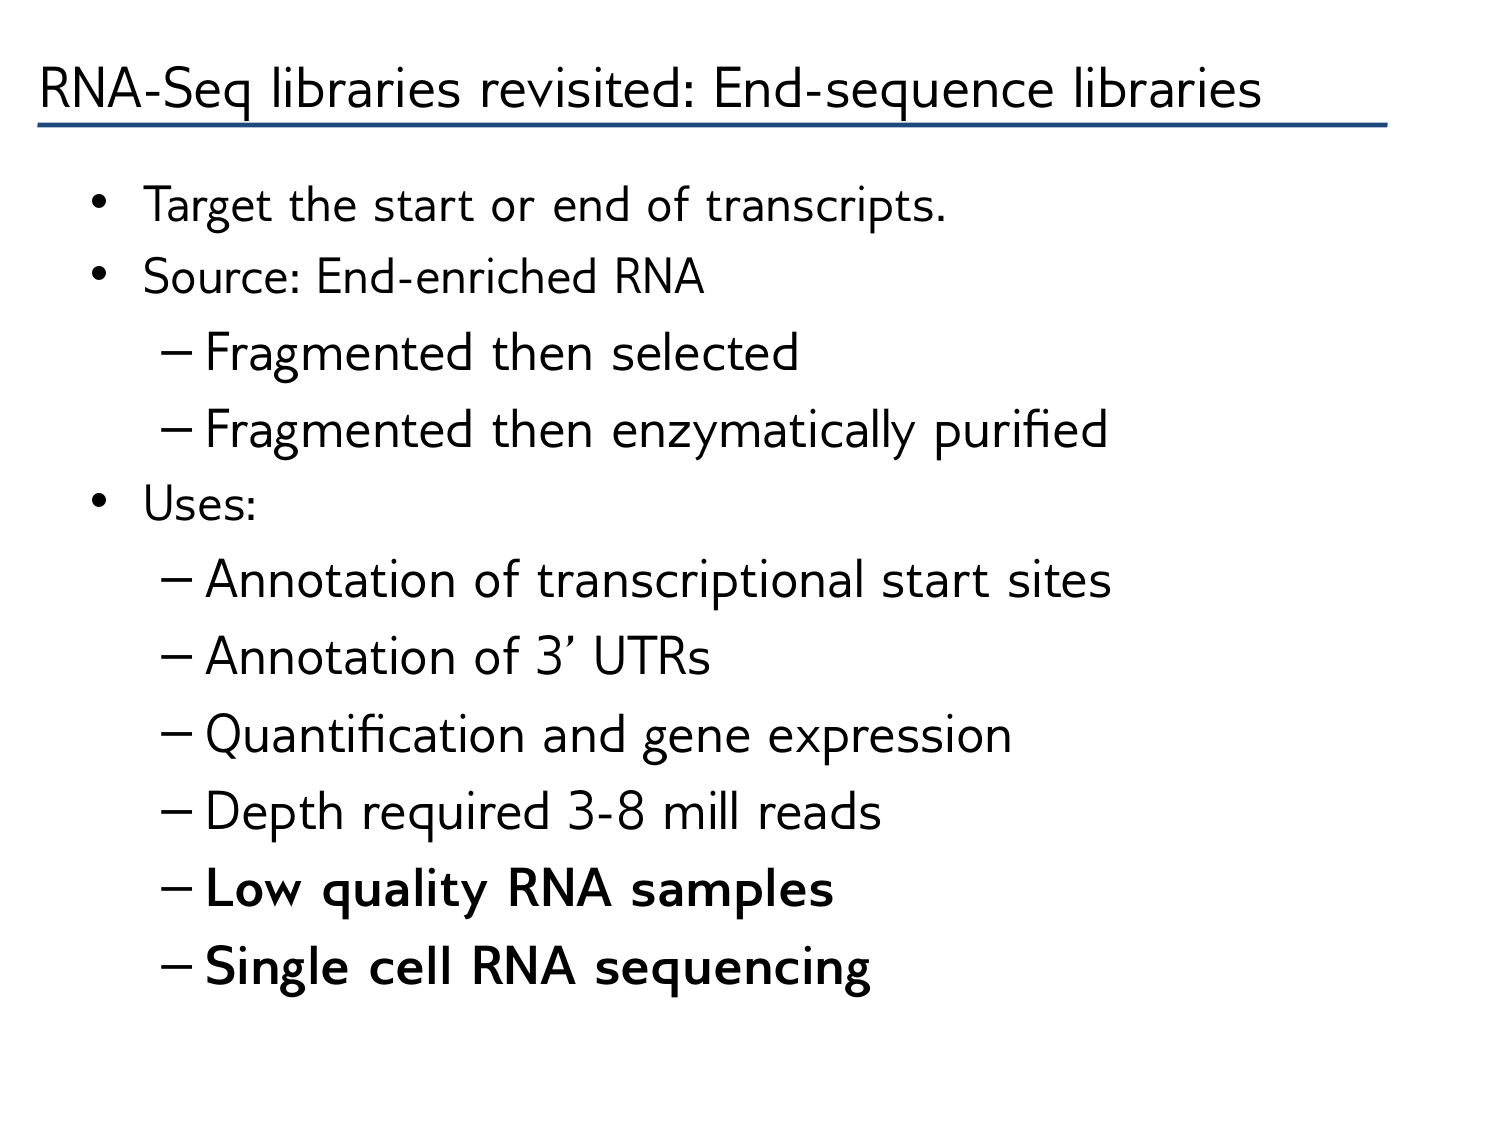

# RNA-Seq libraries revisited: End-sequence libraries
Target the start or end of transcripts.
Source: End-enriched RNA
Fragmented then selected
Fragmented then enzymatically purified
Uses:
Annotation of transcriptional start sites
Annotation of 3’ UTRs
Quantification and gene expression
Depth required 3-8 mill reads
Low quality RNA samples
Single cell RNA sequencing